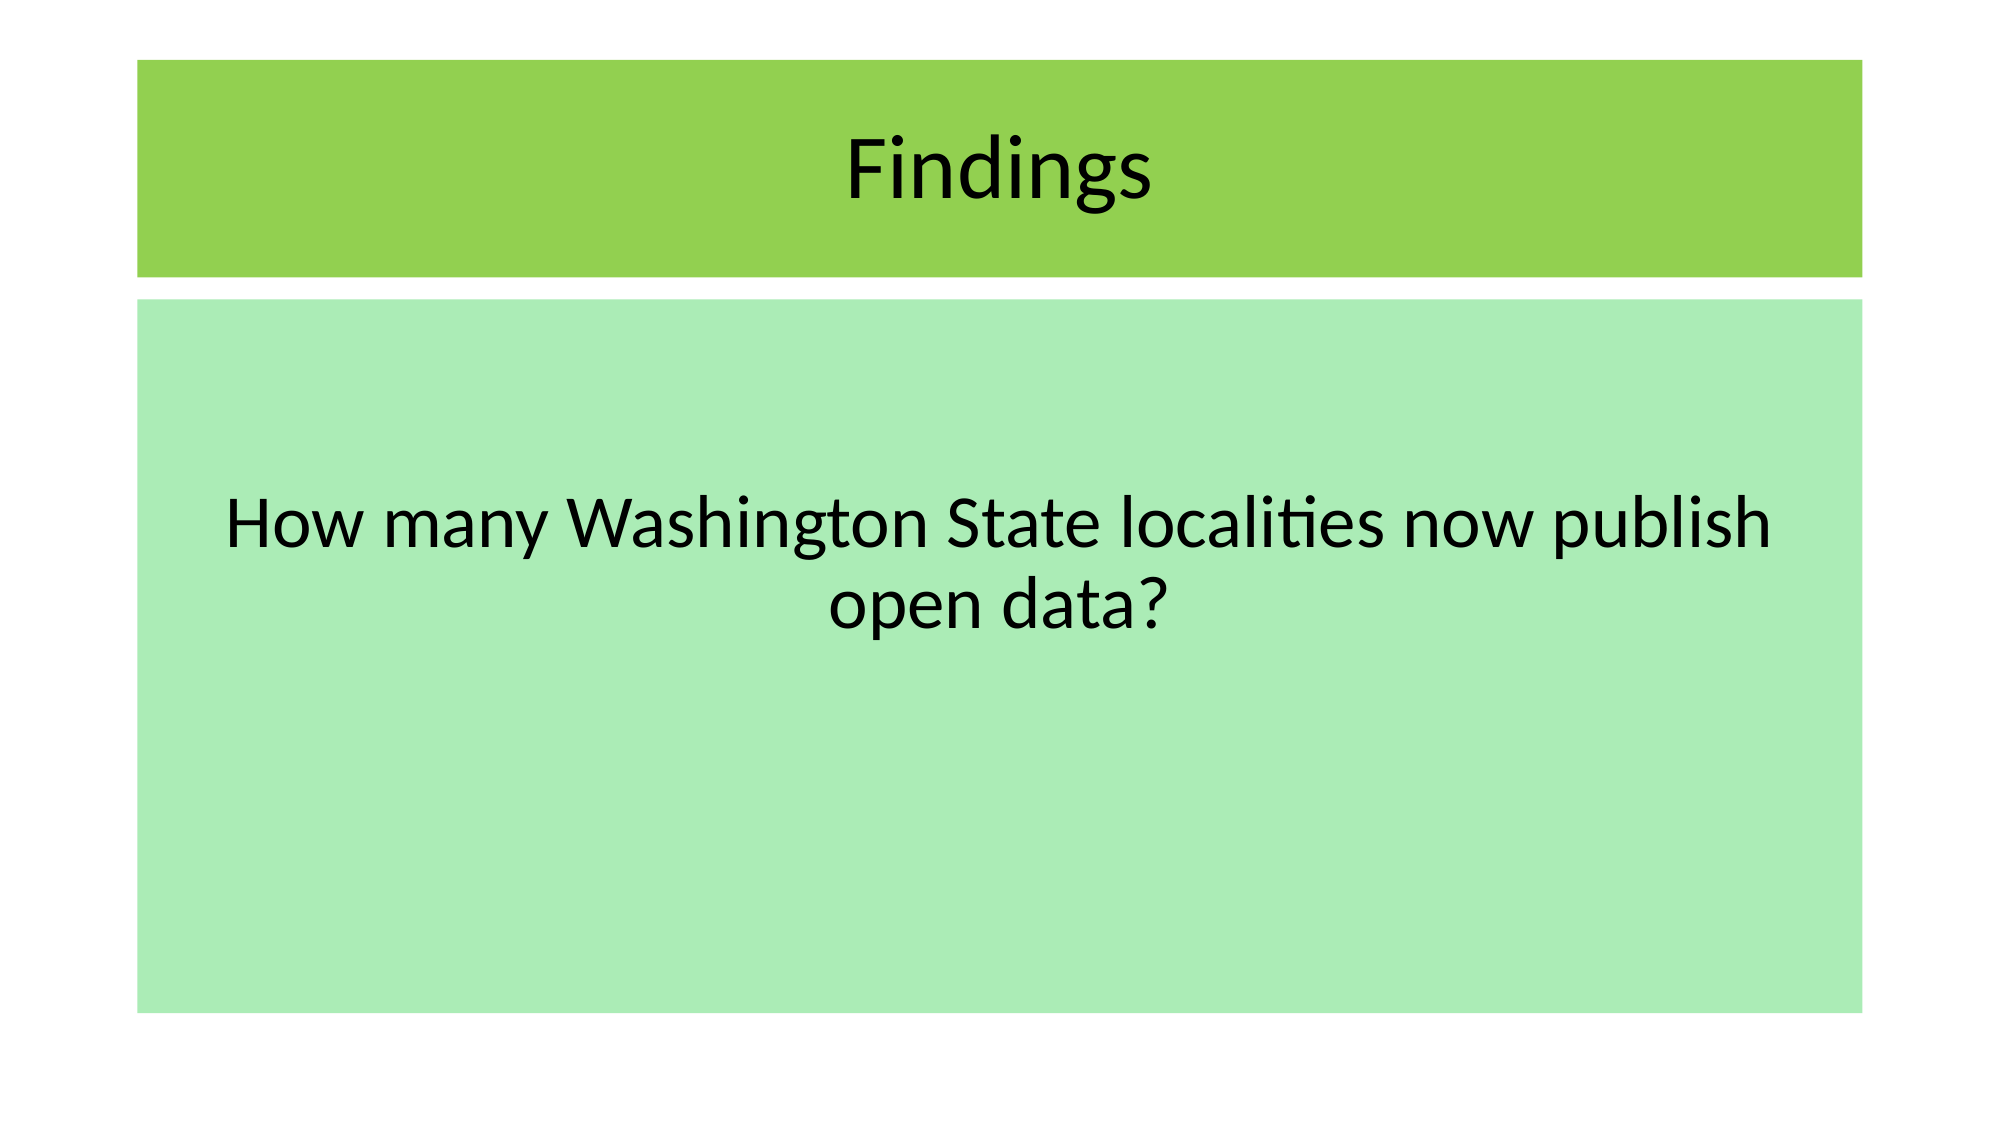

# Findings
How many Washington State localities now publish open data?